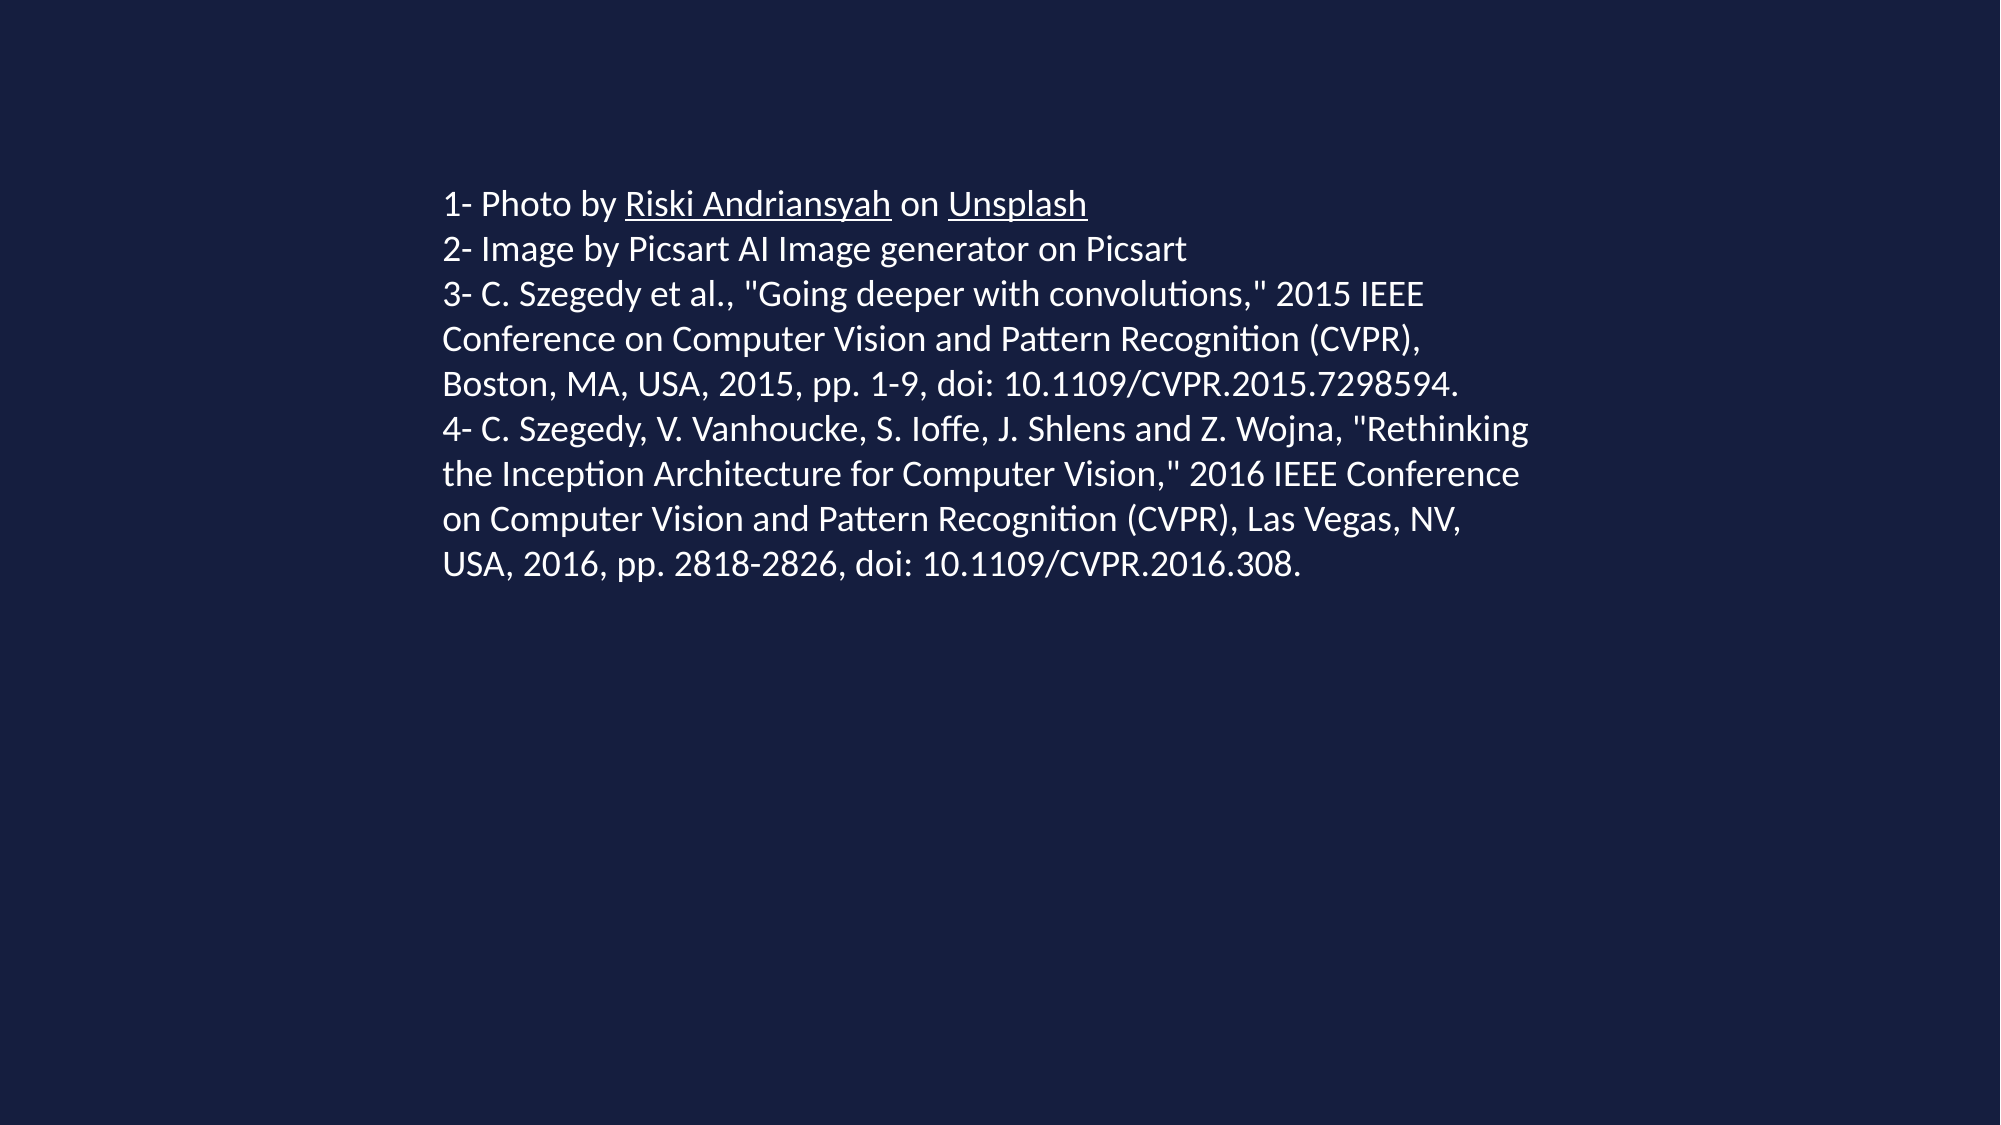

1- Photo by Riski Andriansyah on Unsplash
2- Image by Picsart AI Image generator on Picsart
3- C. Szegedy et al., "Going deeper with convolutions," 2015 IEEE Conference on Computer Vision and Pattern Recognition (CVPR), Boston, MA, USA, 2015, pp. 1-9, doi: 10.1109/CVPR.2015.7298594.
4- C. Szegedy, V. Vanhoucke, S. Ioffe, J. Shlens and Z. Wojna, "Rethinking the Inception Architecture for Computer Vision," 2016 IEEE Conference on Computer Vision and Pattern Recognition (CVPR), Las Vegas, NV, USA, 2016, pp. 2818-2826, doi: 10.1109/CVPR.2016.308.